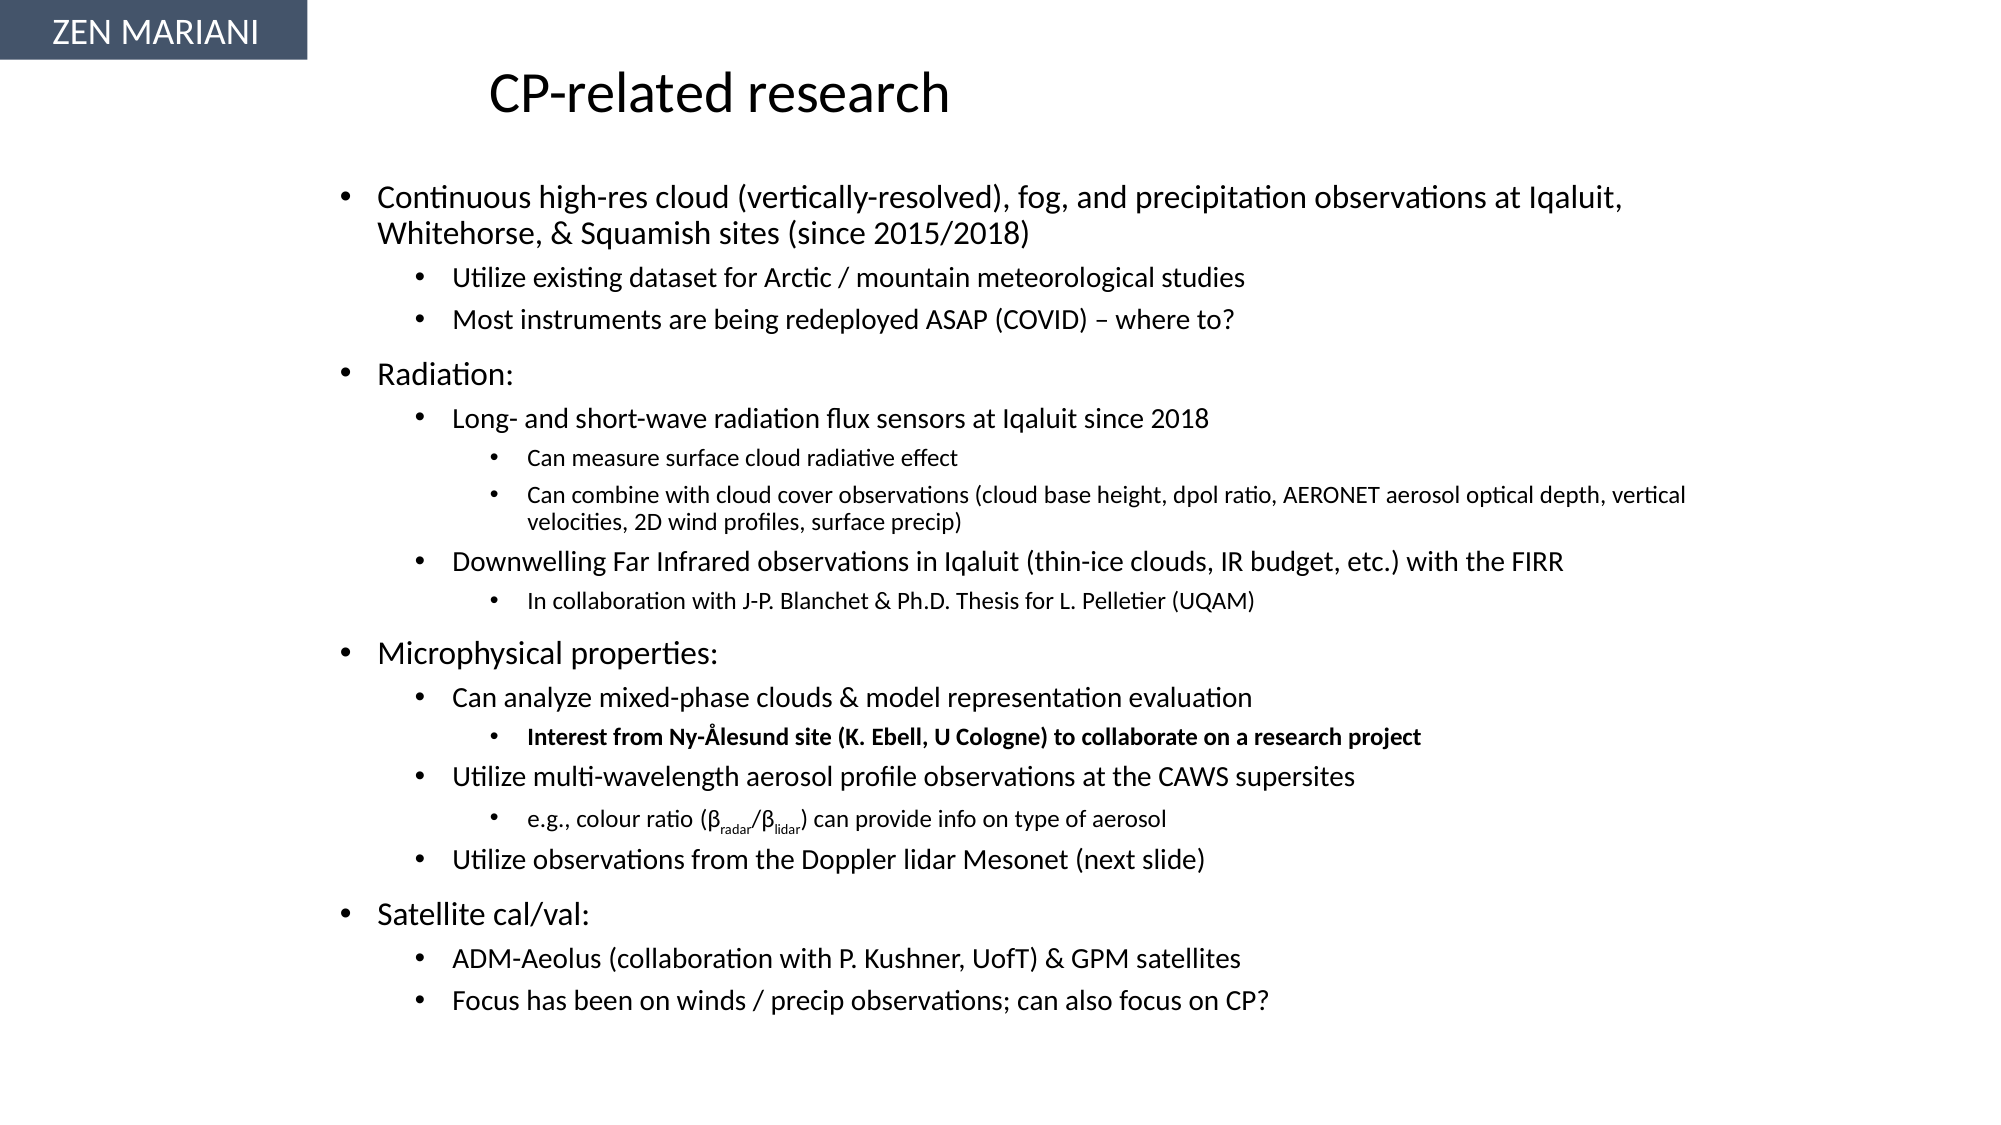

ZEN MARIANI
# CP-related research
Continuous high-res cloud (vertically-resolved), fog, and precipitation observations at Iqaluit, Whitehorse, & Squamish sites (since 2015/2018)
Utilize existing dataset for Arctic / mountain meteorological studies
Most instruments are being redeployed ASAP (COVID) – where to?
Radiation:
Long- and short-wave radiation flux sensors at Iqaluit since 2018
Can measure surface cloud radiative effect
Can combine with cloud cover observations (cloud base height, dpol ratio, AERONET aerosol optical depth, vertical velocities, 2D wind profiles, surface precip)
Downwelling Far Infrared observations in Iqaluit (thin-ice clouds, IR budget, etc.) with the FIRR
In collaboration with J-P. Blanchet & Ph.D. Thesis for L. Pelletier (UQAM)
Microphysical properties:
Can analyze mixed-phase clouds & model representation evaluation
Interest from Ny-Ålesund site (K. Ebell, U Cologne) to collaborate on a research project
Utilize multi-wavelength aerosol profile observations at the CAWS supersites
e.g., colour ratio (βradar/βlidar) can provide info on type of aerosol
Utilize observations from the Doppler lidar Mesonet (next slide)
Satellite cal/val:
ADM-Aeolus (collaboration with P. Kushner, UofT) & GPM satellites
Focus has been on winds / precip observations; can also focus on CP?